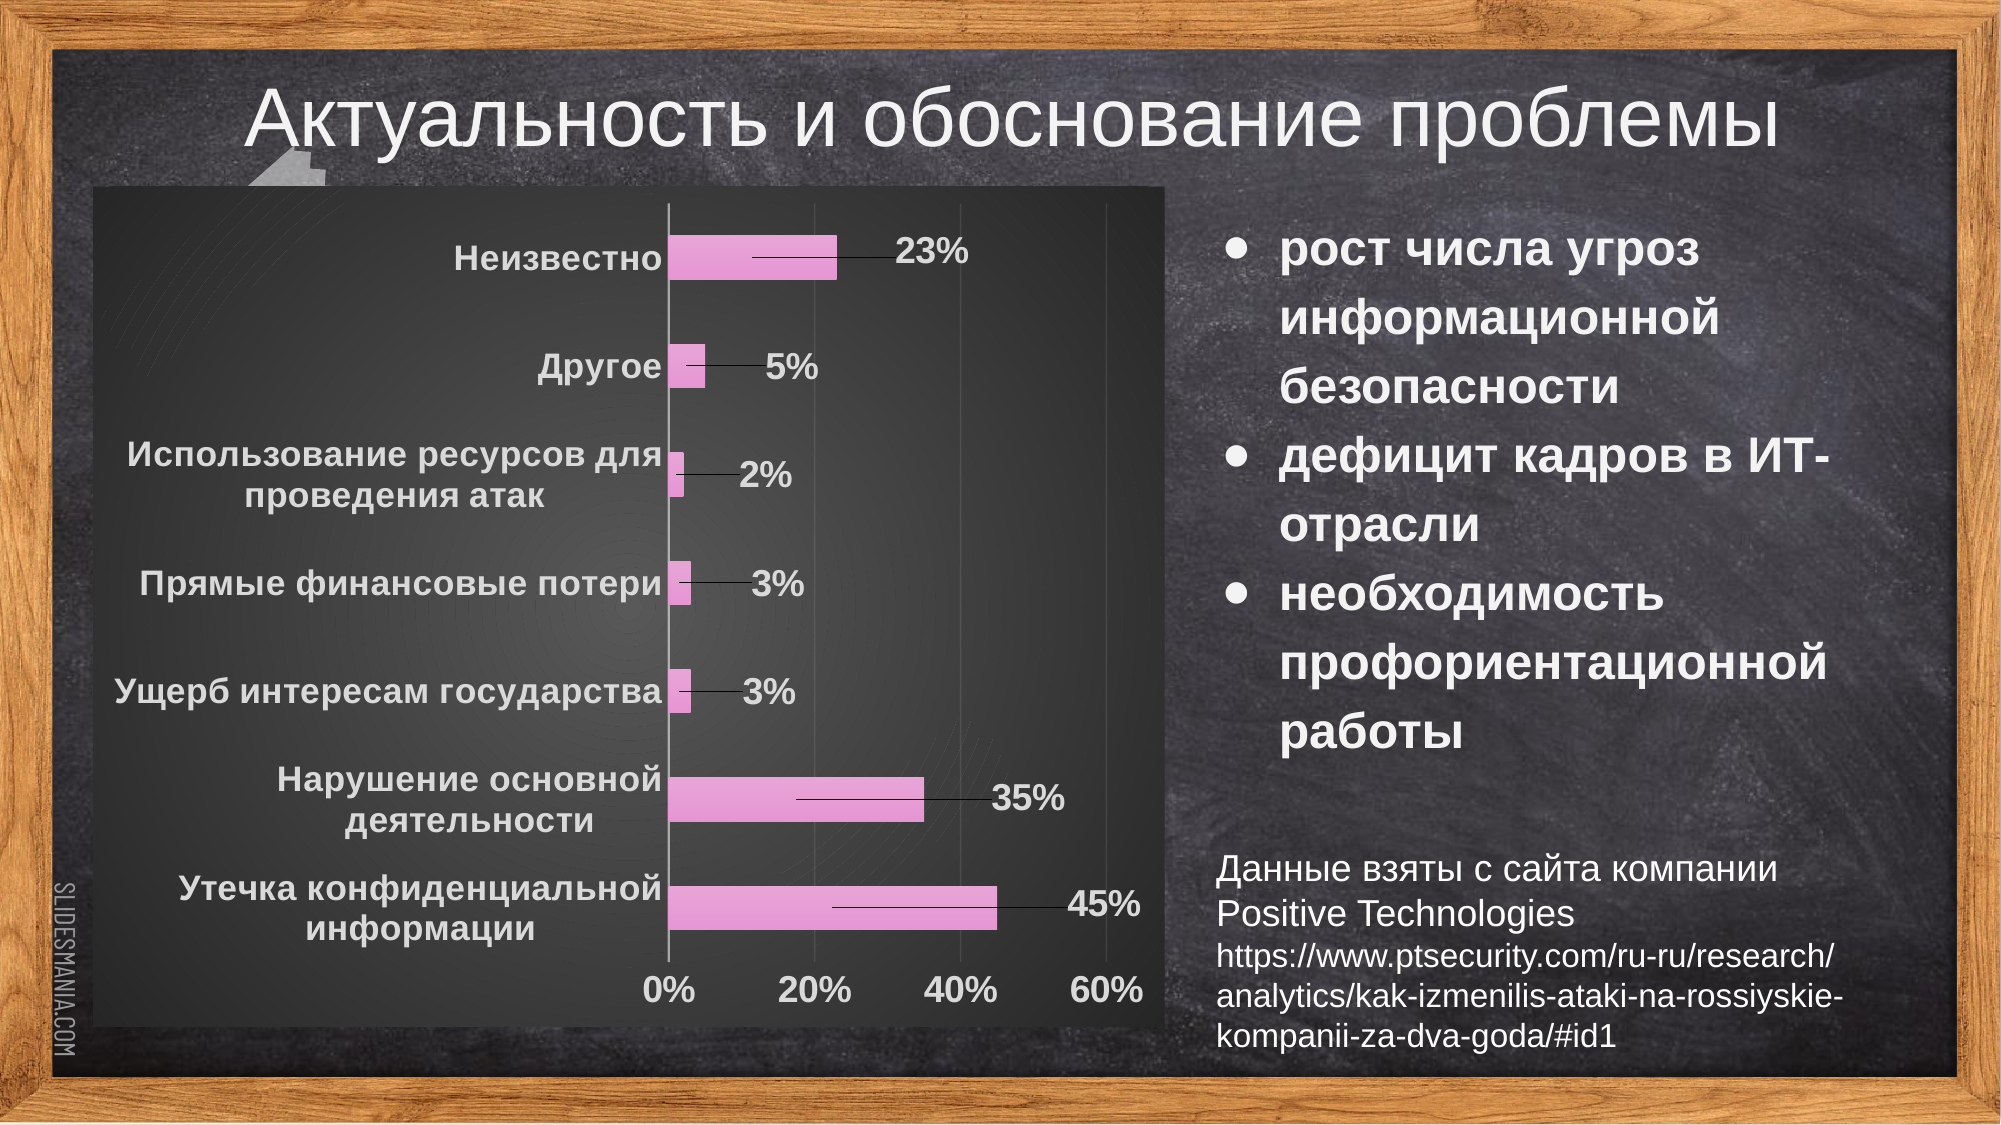

# Актуальность и обоснование проблемы

### Chart

| Category |  |
|---|---|
| Утечка конфиденциальной информации | 0.45 |
| Нарушение основной деятельности | 0.35 |
| Ущерб интересам государства | 0.03 |
| Прямые финансовые потери | 0.03 |
| Использование ресурсов для проведения атак | 0.02 |
| Другое | 0.05 |
| Неизвестно | 0.23 |
рост числа угроз информационной безопасности
дефицит кадров в ИТ-отрасли
необходимость профориентационной работы

Данные взяты с сайта компании
Positive Technologies
https://www.ptsecurity.com/ru-ru/research/analytics/kak-izmenilis-ataki-na-rossiyskie-kompanii-za-dva-goda/#id1